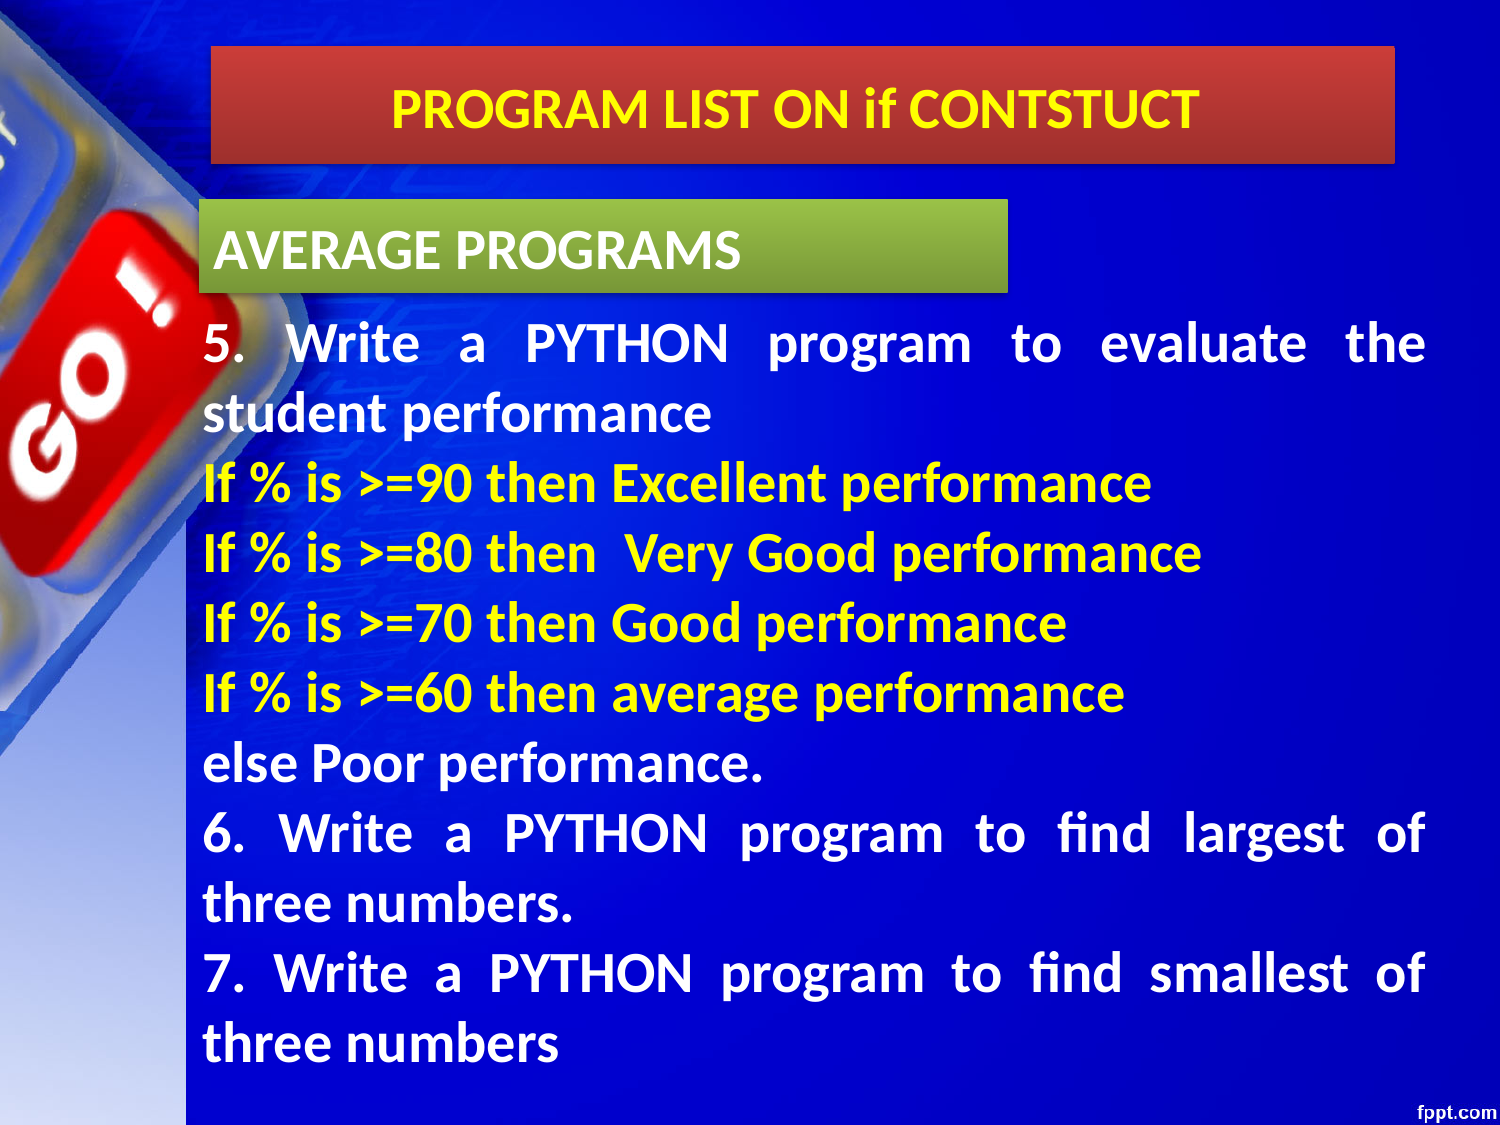

PROGRAM LIST ON if CONTSTUCT
AVERAGE PROGRAMS
5. Write a PYTHON program to evaluate the student performance
If % is >=90 then Excellent performance
If % is >=80 then  Very Good performance
If % is >=70 then Good performance
If % is >=60 then average performance
else Poor performance.
6. Write a PYTHON program to find largest of three numbers.
7. Write a PYTHON program to find smallest of three numbers